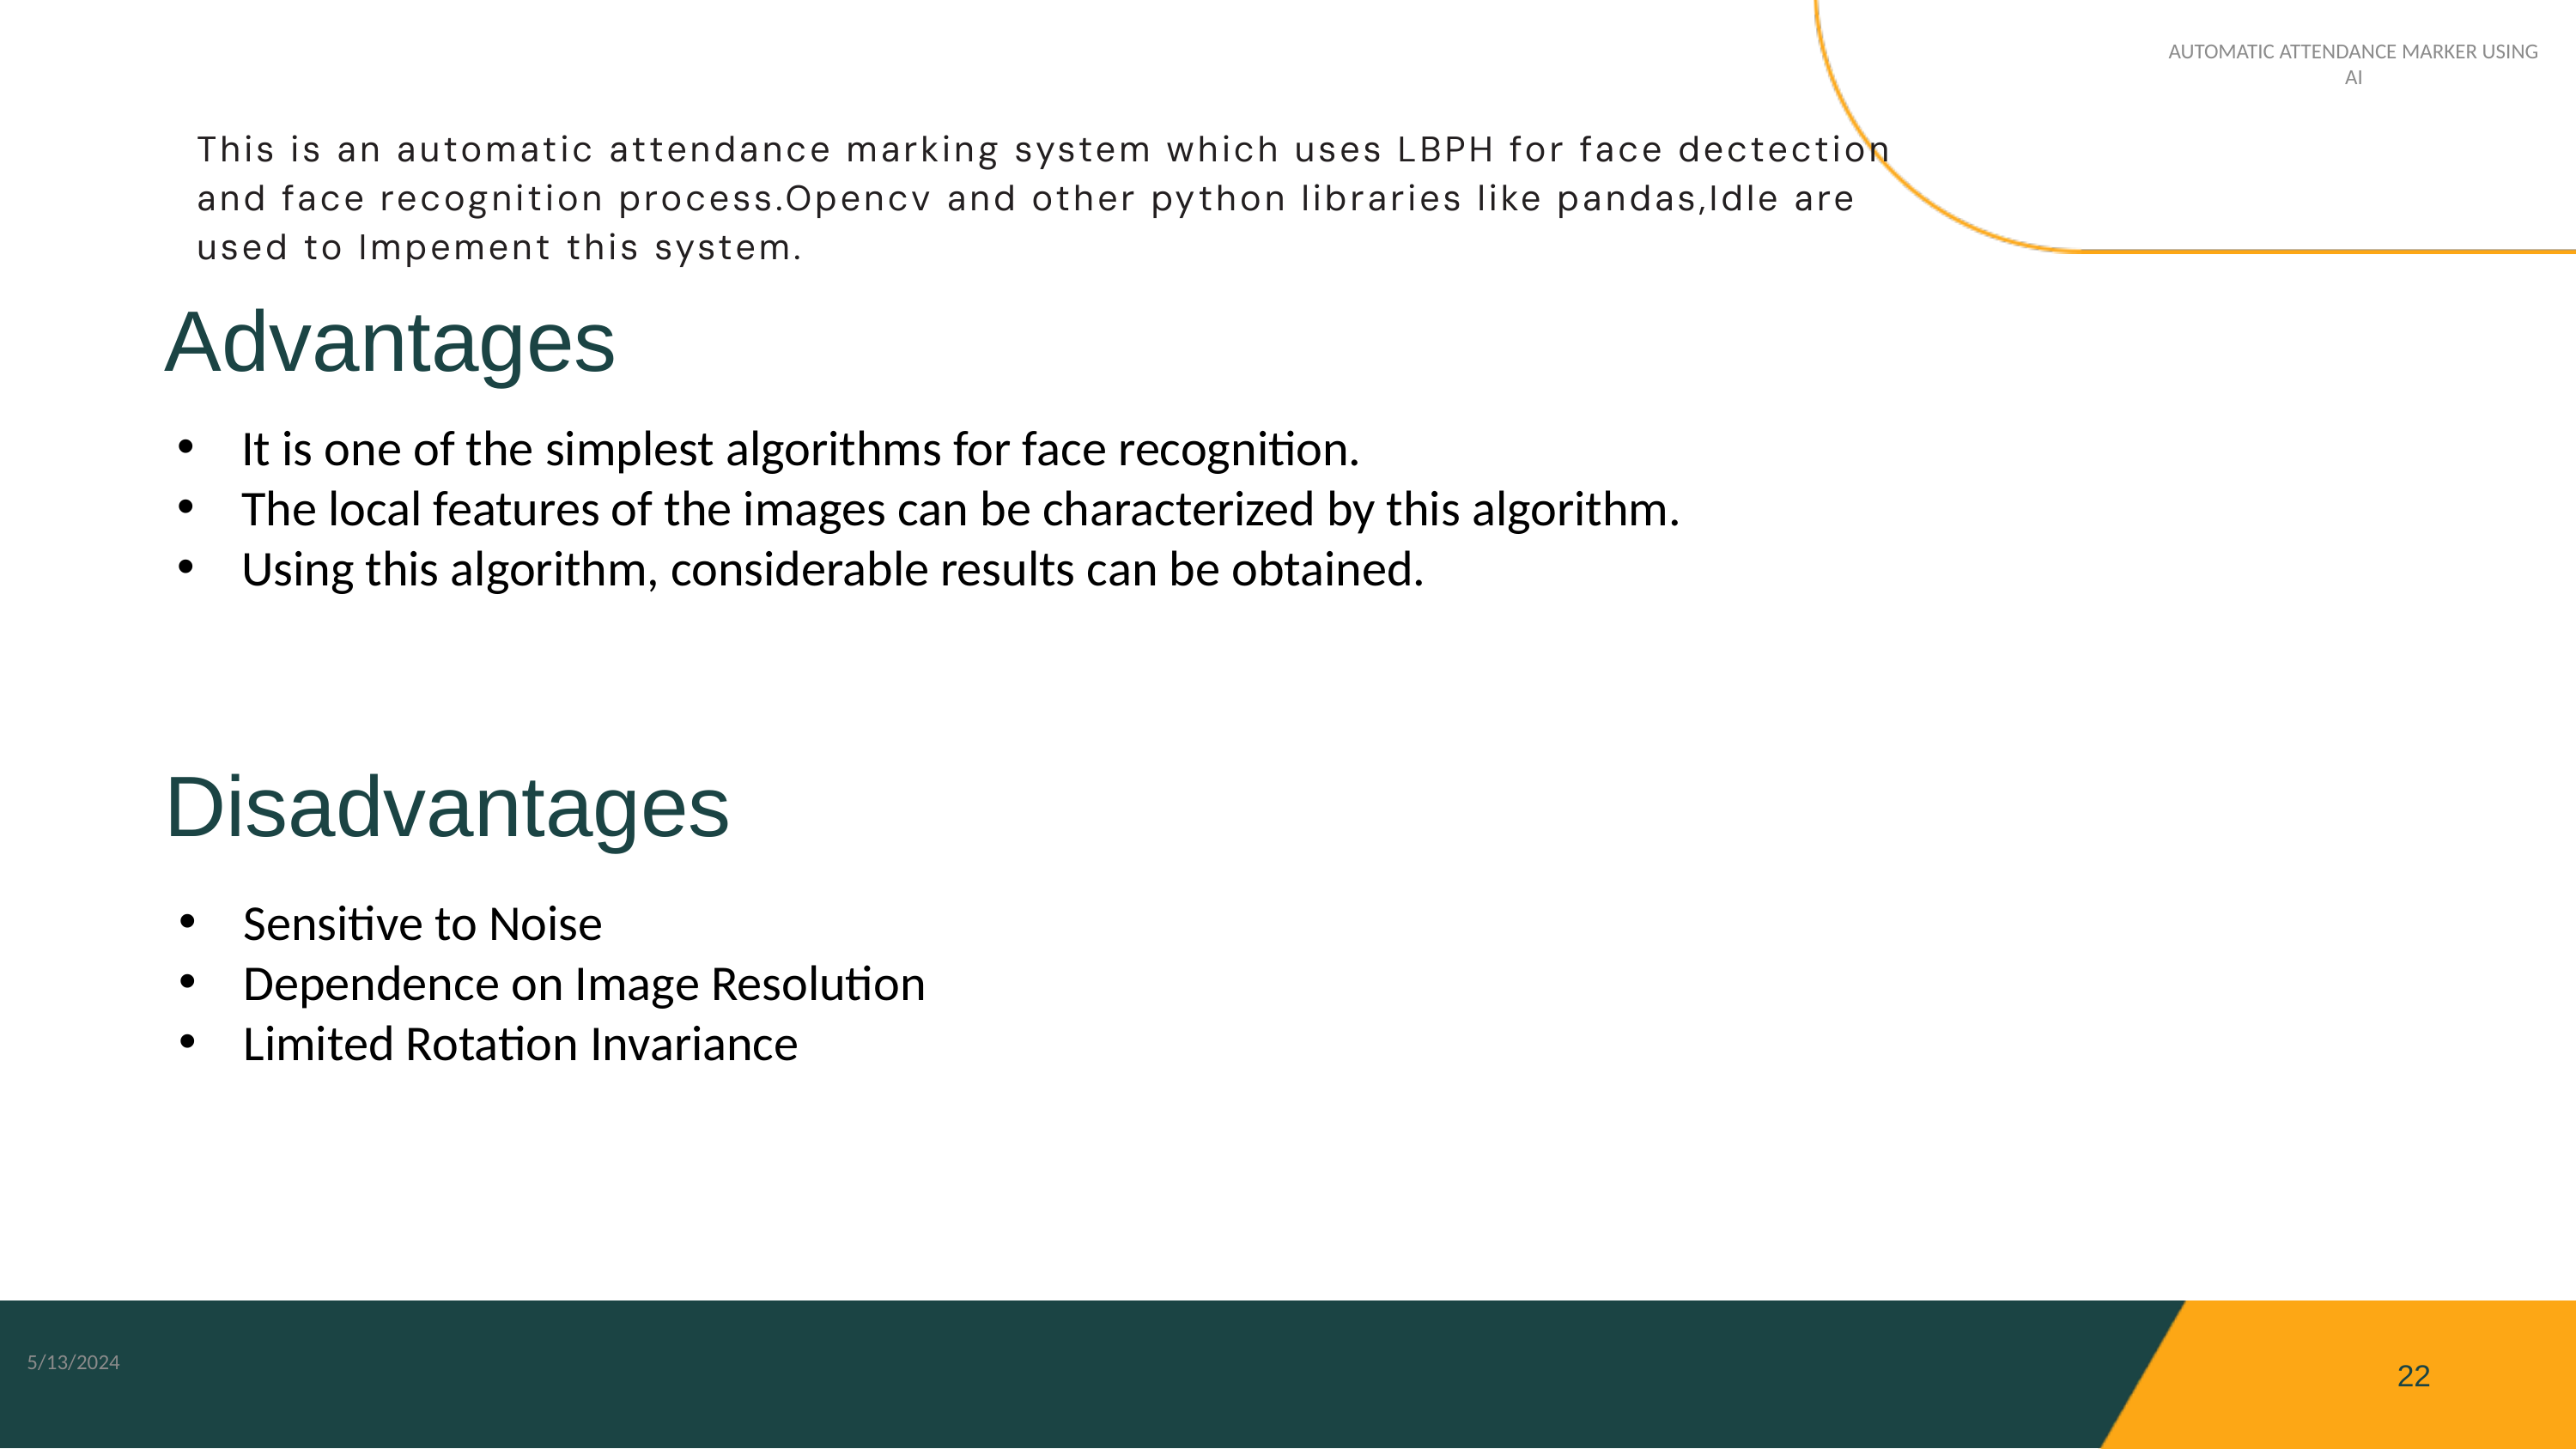

AUTOMATIC ATTENDANCE MARKER USING AI
This is an automatic attendance marking system which uses LBPH for face dectection and face recognition process.Opencv and other python libraries like pandas,Idle are used to Impement this system.
Advantages
It is one of the simplest algorithms for face recognition.
The local features of the images can be characterized by this algorithm.
Using this algorithm, considerable results can be obtained.

Disadvantages
Sensitive to Noise
Dependence on Image Resolution
Limited Rotation Invariance

5/13/2024
22